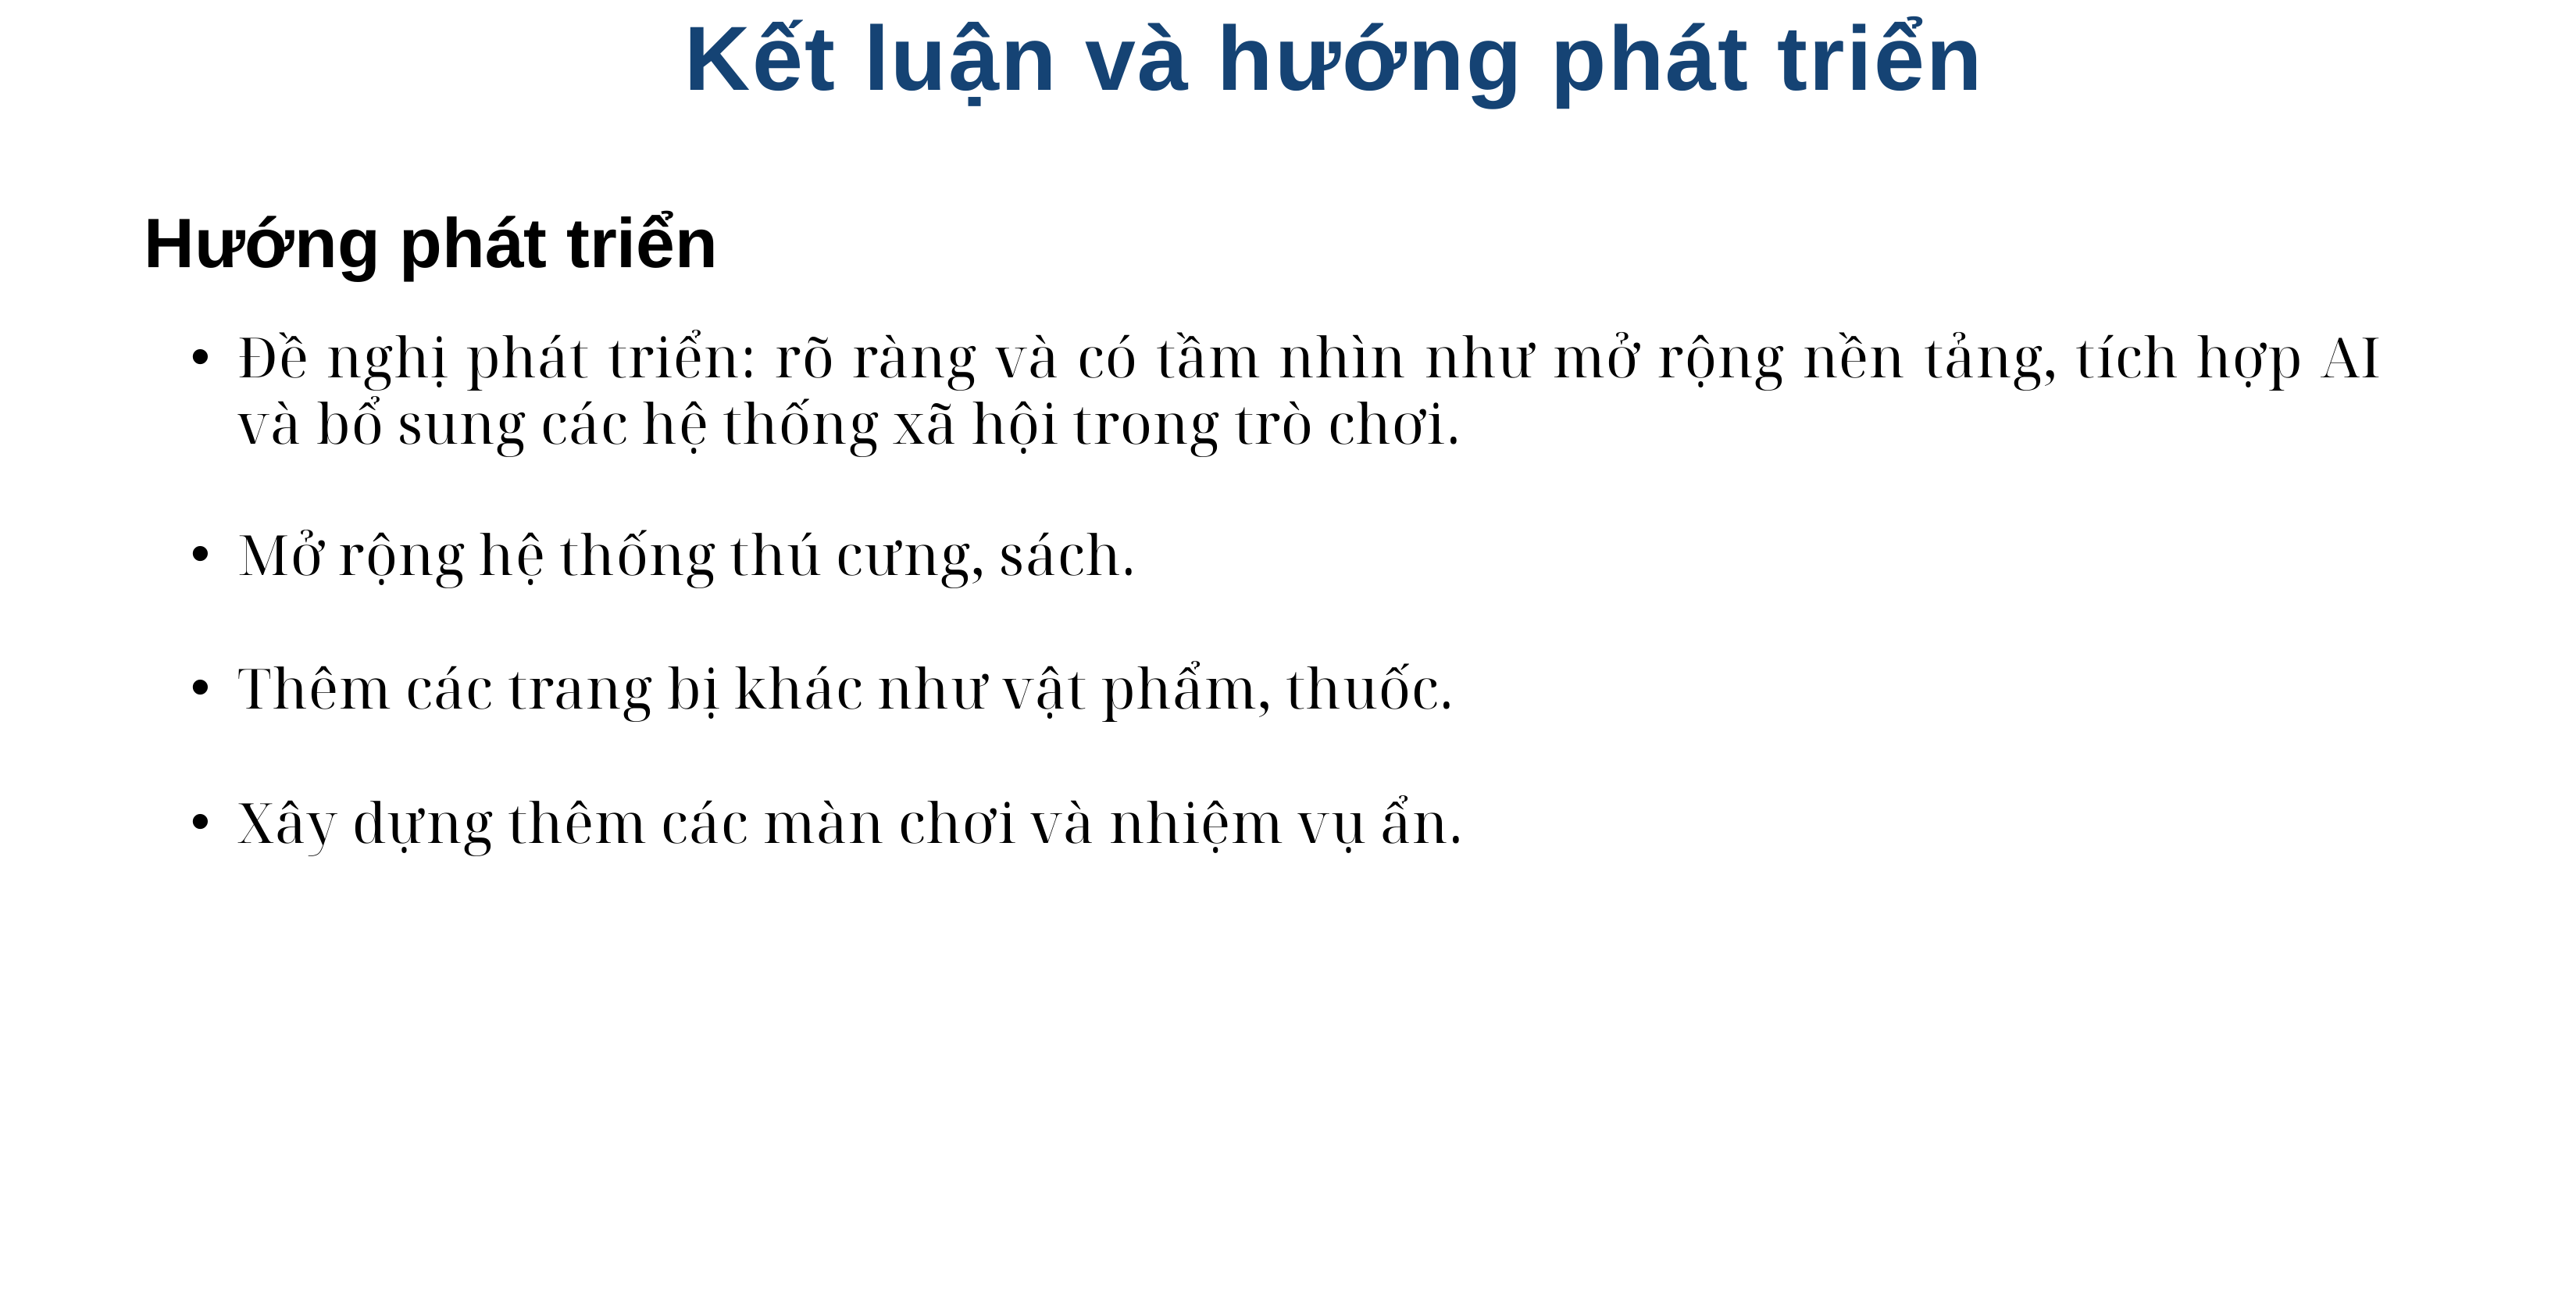

Kết luận và hướng phát triển
Hướng phát triển
Đề nghị phát triển: rõ ràng và có tầm nhìn như mở rộng nền tảng, tích hợp AI và bổ sung các hệ thống xã hội trong trò chơi.

Mở rộng hệ thống thú cưng, sách.
Thêm các trang bị khác như vật phẩm, thuốc.
Xây dựng thêm các màn chơi và nhiệm vụ ẩn.